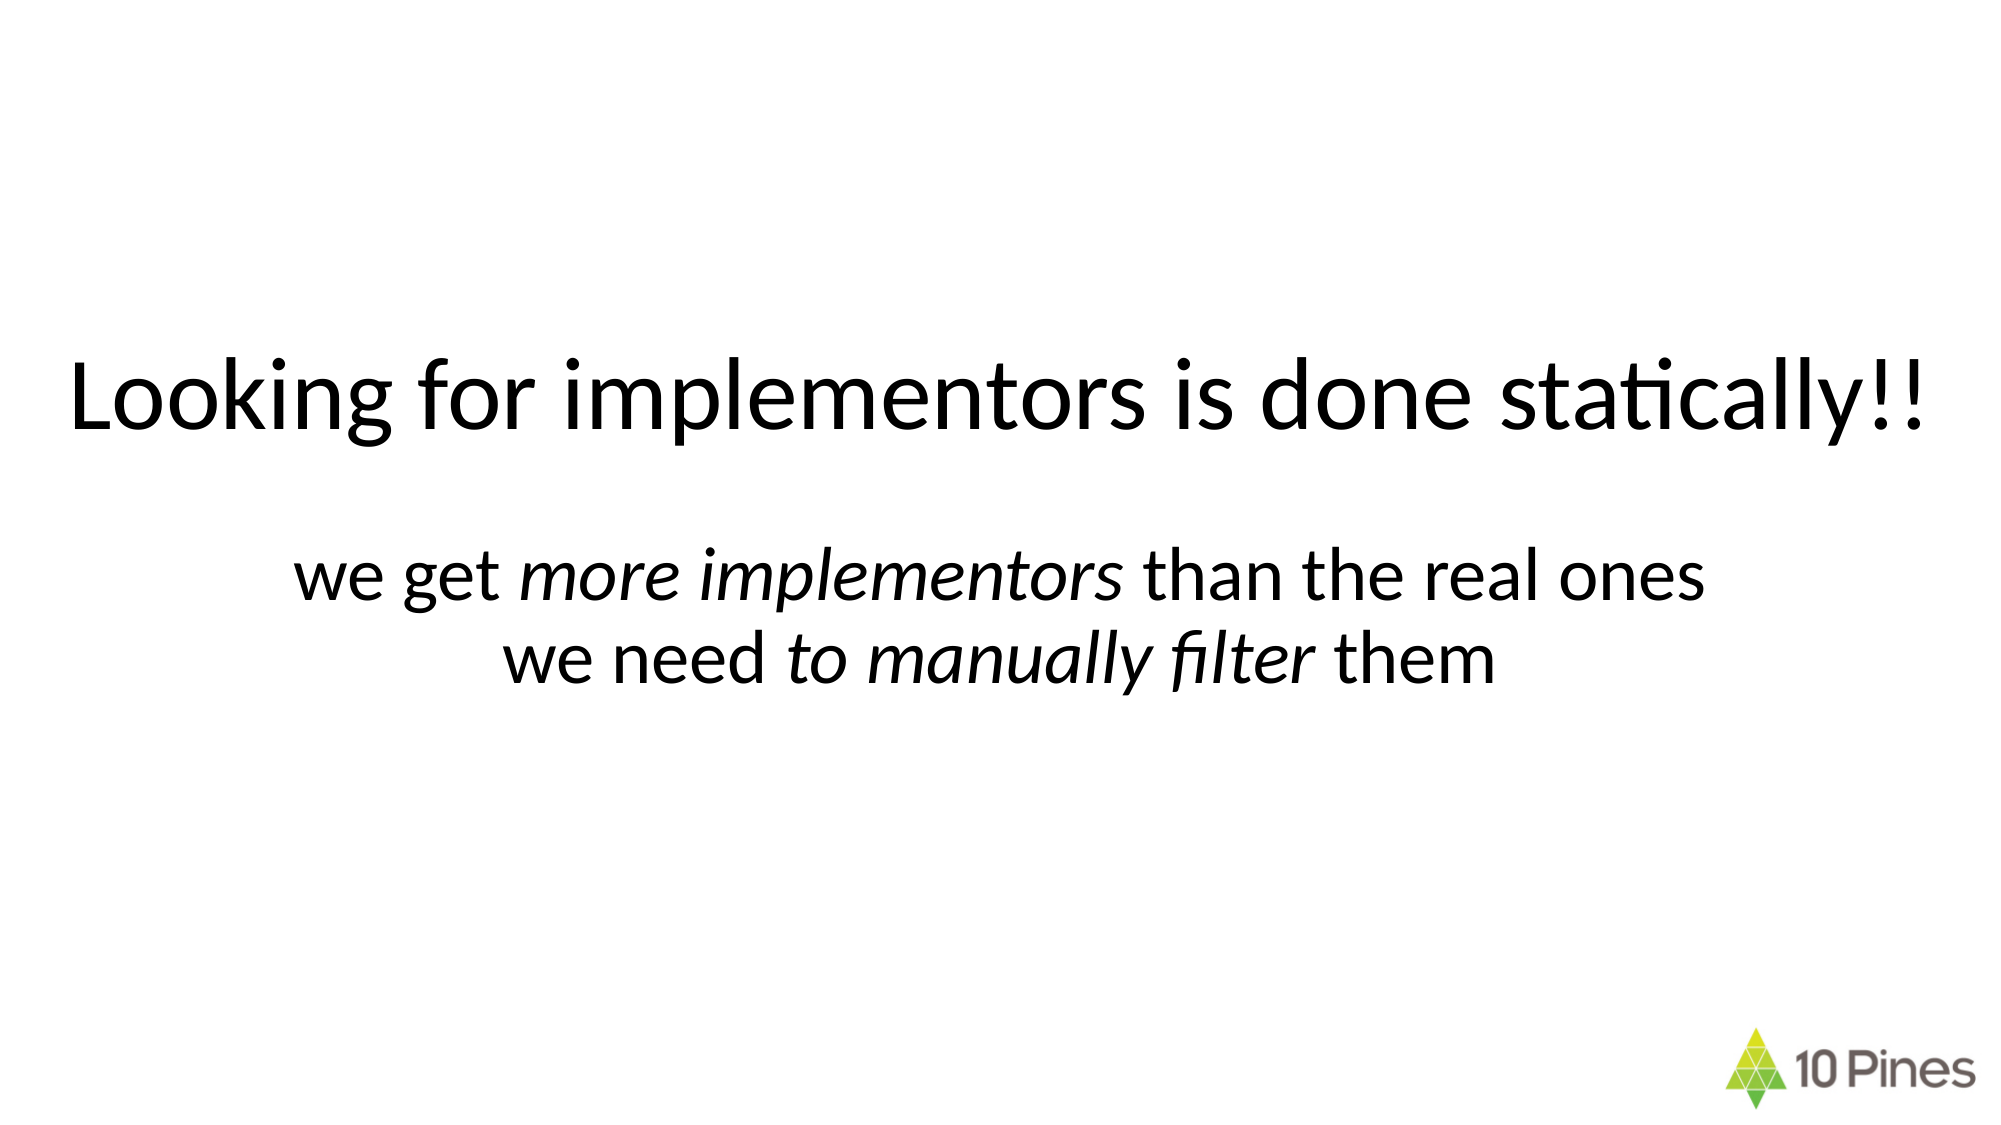

# Looking for implementors is done statically!! we get more implementors than the real ones we need to manually filter them